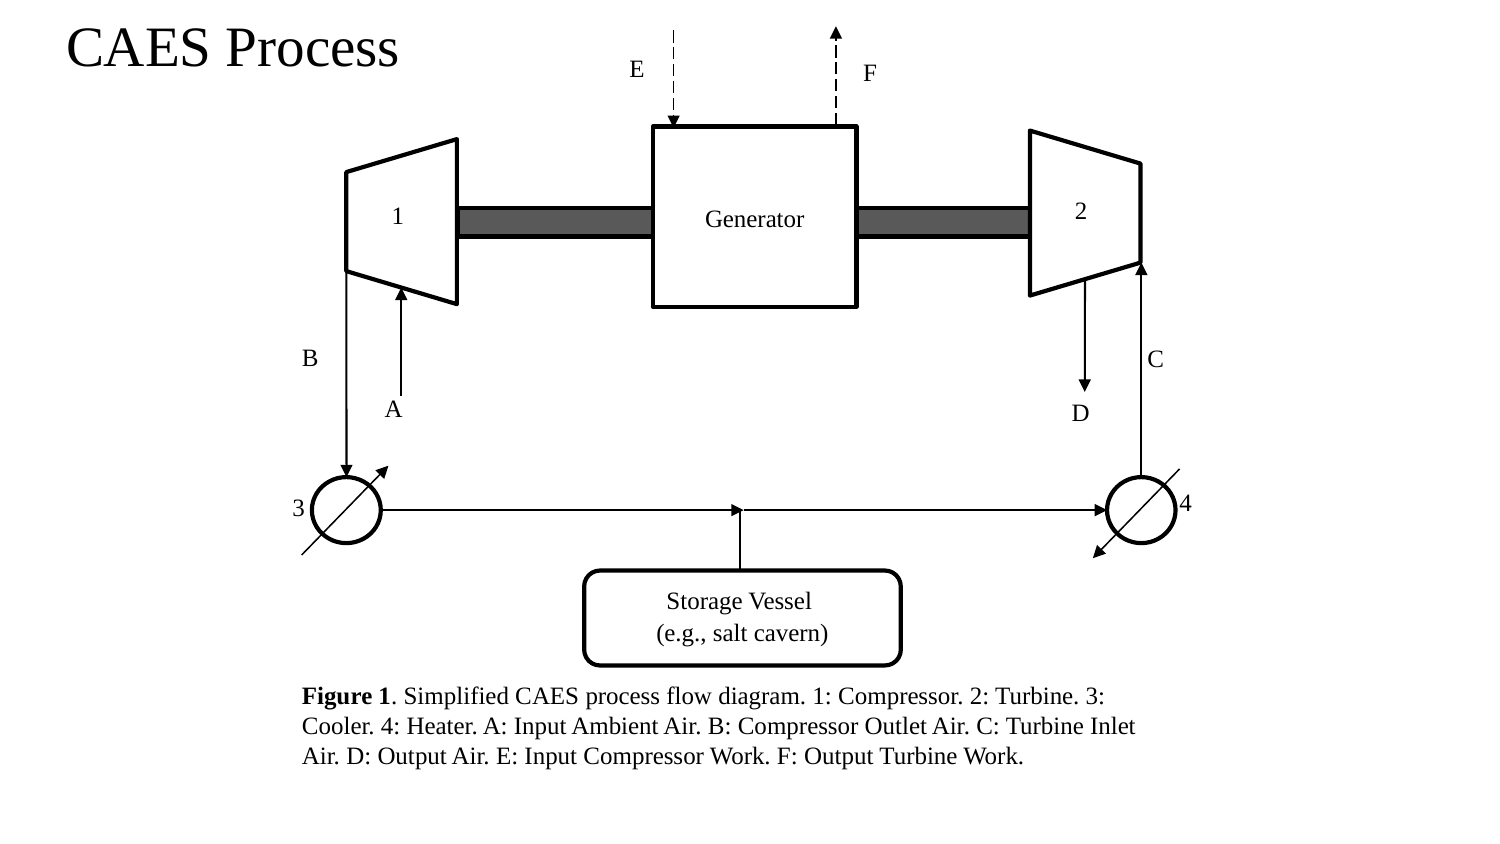

# CAES Process
E
F
Generator

2
1

B
C
A
D
4

3
Storage Vessel
(e.g., salt cavern)
Figure 1. Simplified CAES process flow diagram. 1: Compressor. 2: Turbine. 3: Cooler. 4: Heater. A: Input Ambient Air. B: Compressor Outlet Air. C: Turbine Inlet Air. D: Output Air. E: Input Compressor Work. F: Output Turbine Work.